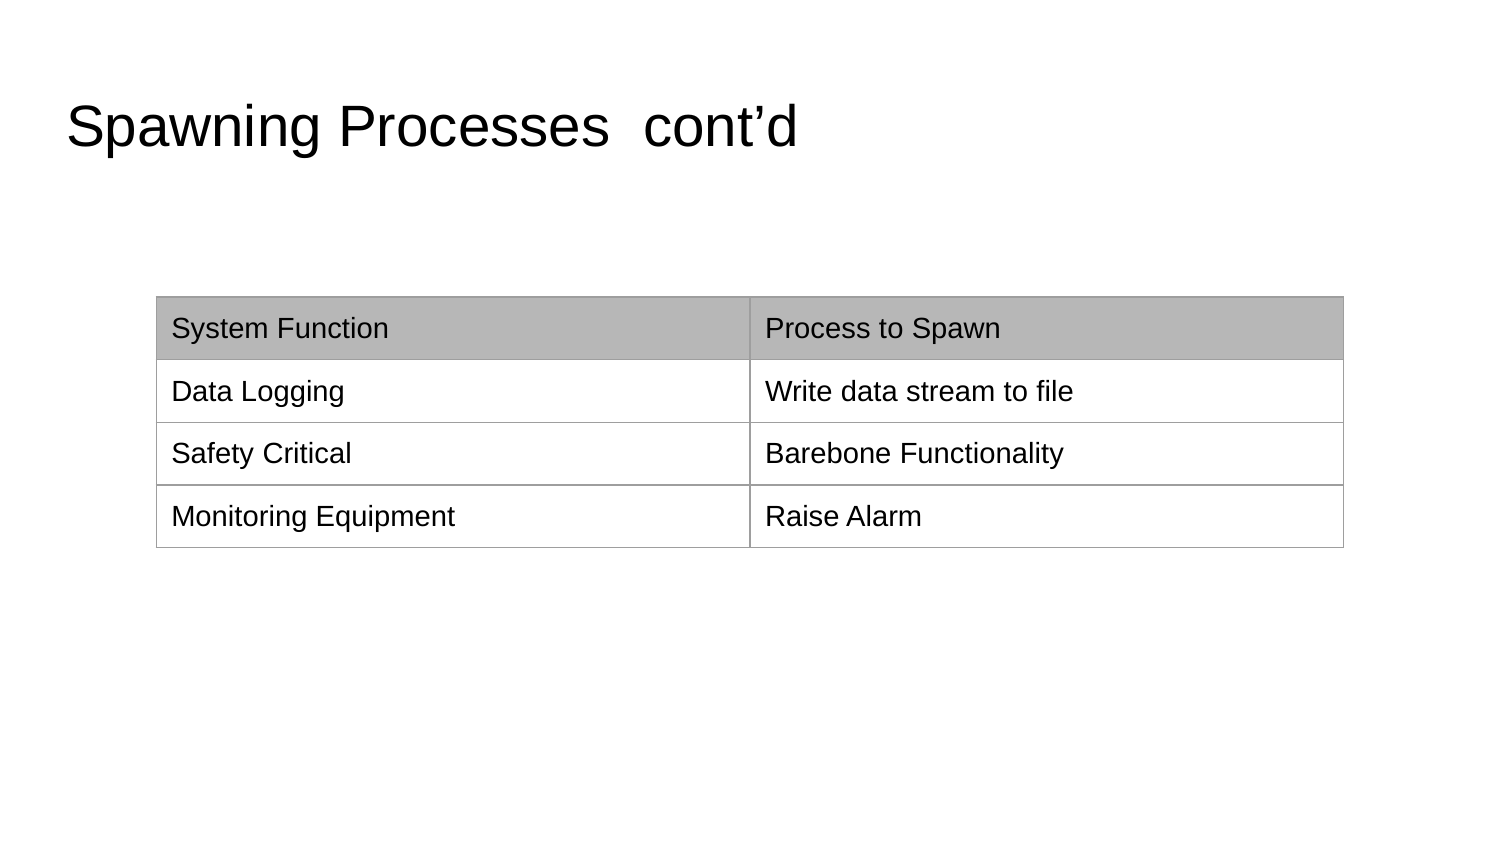

# Spawning Processes  cont’d

| System Function | Process to Spawn |
| --- | --- |
| Data Logging | Write data stream to file |
| Safety Critical | Barebone Functionality |
| Monitoring Equipment | Raise Alarm |